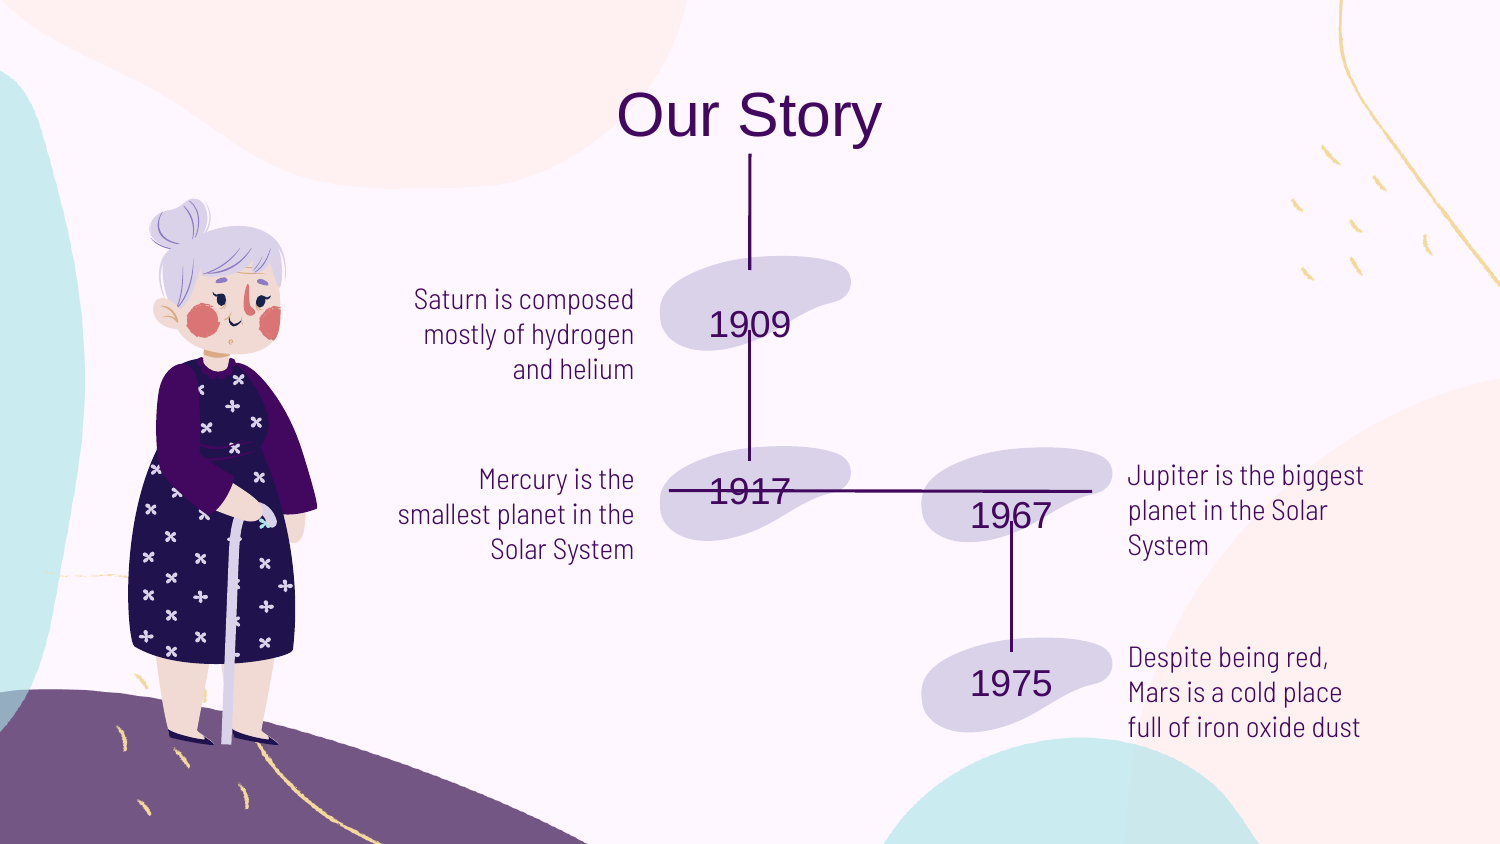

# Our Story

Saturn is composed mostly of hydrogen and helium
1909
Jupiter is the biggest planet in the Solar System
Mercury is the smallest planet in the Solar System

1917
1967
Despite being red, Mars is a cold place full of iron oxide dust

1975